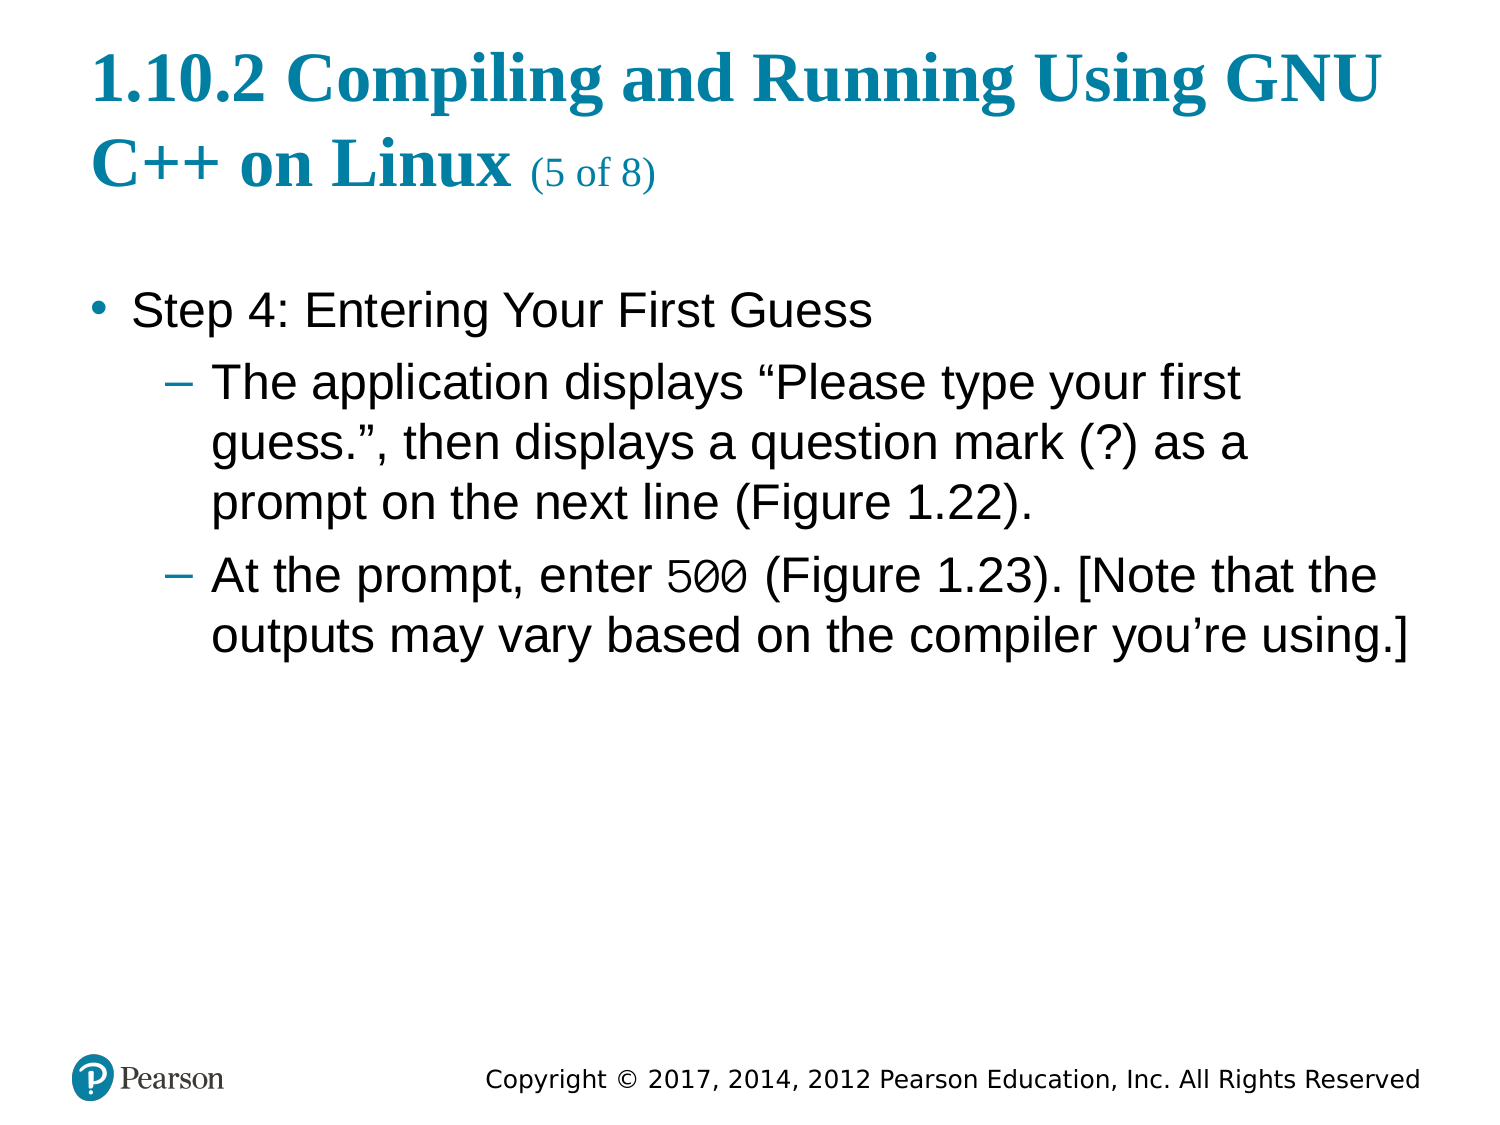

# 1.10.2 Compiling and Running Using G N U C++ on Linux (5 of 8)
Step 4: Entering Your First Guess
The application displays “Please type your first guess.”, then displays a question mark (?) as a prompt on the next line (Figure 1.22).
At the prompt, enter 500 (Figure 1.23). [Note that the outputs may vary based on the compiler you’re using.]